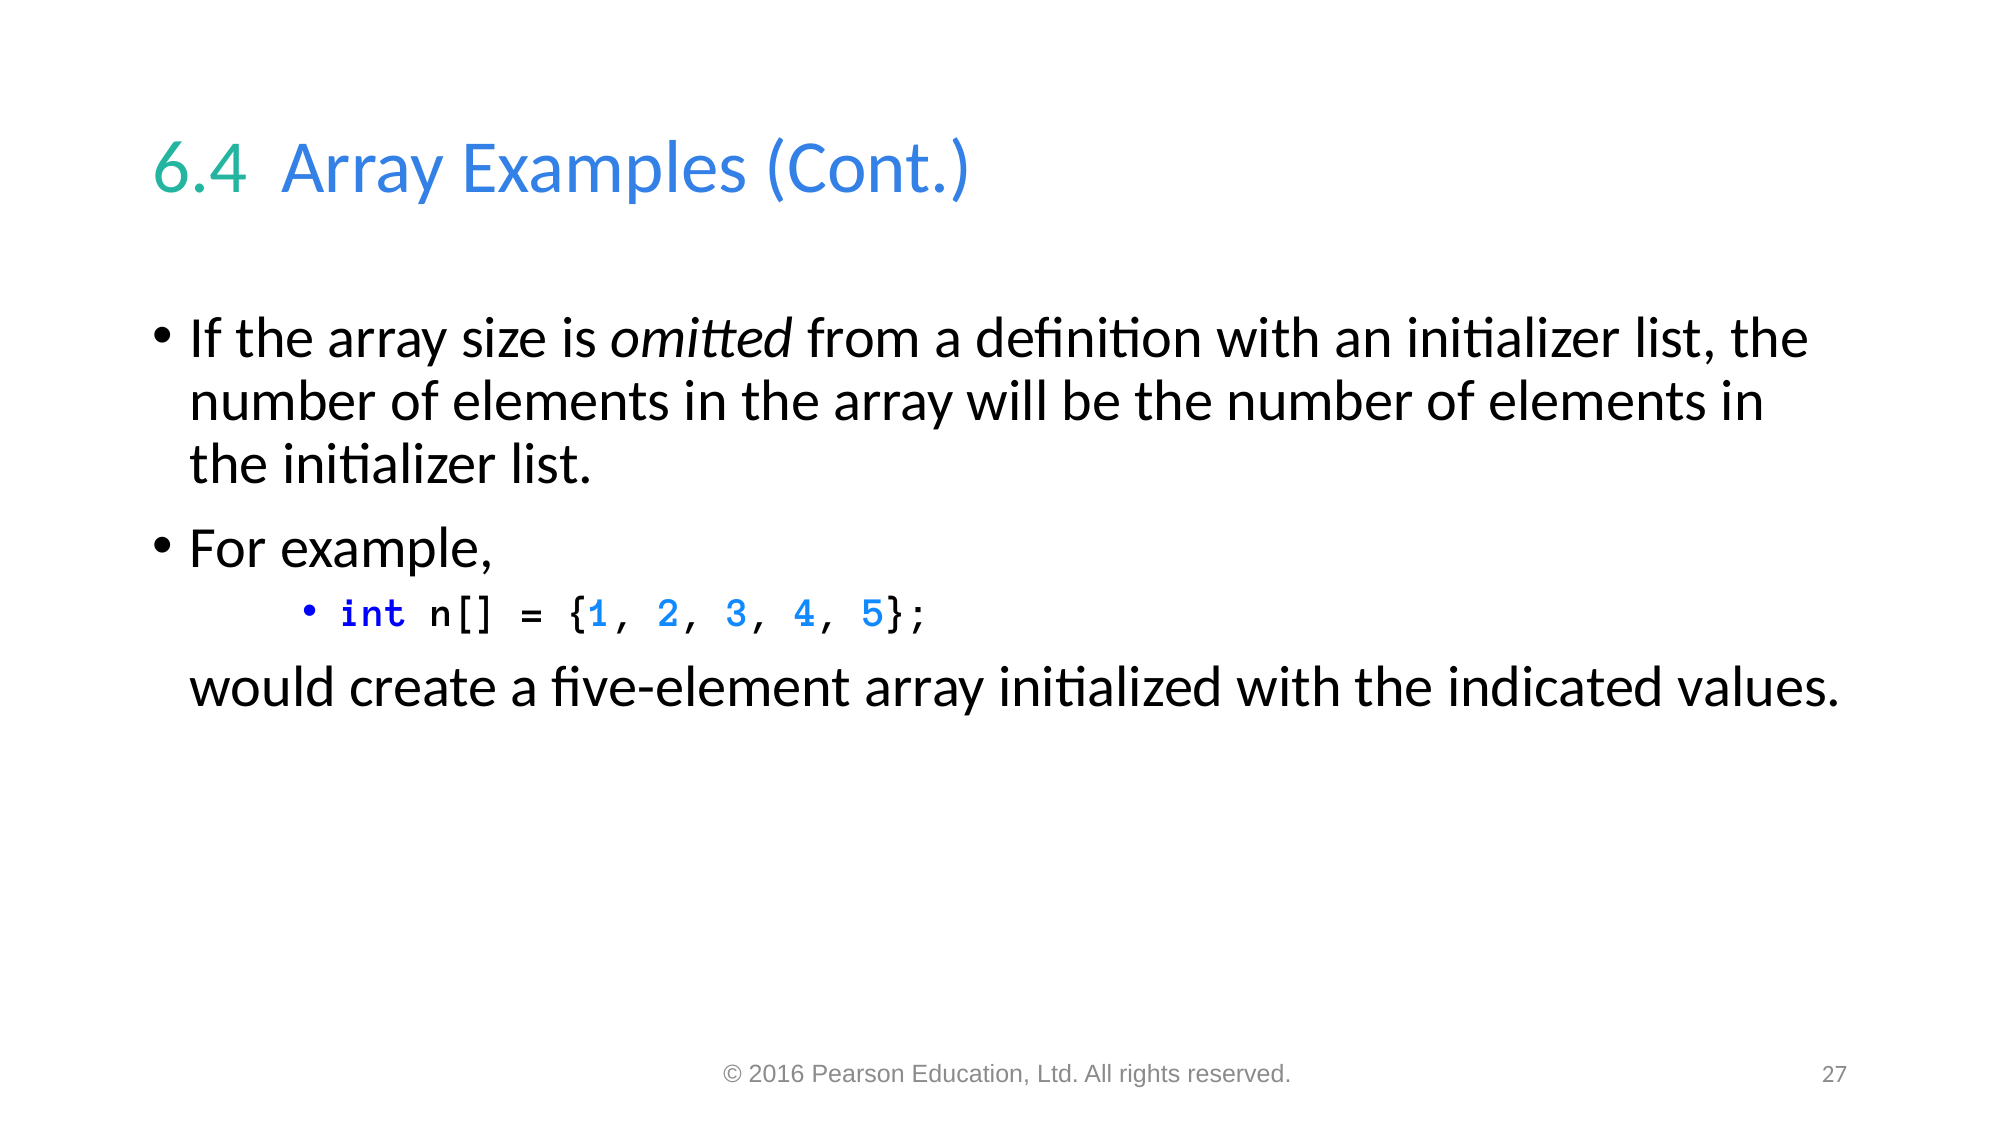

# 6.4  Array Examples (Cont.)
If the array size is omitted from a definition with an initializer list, the number of elements in the array will be the number of elements in the initializer list.
For example,
int n[] = {1, 2, 3, 4, 5};
	would create a five-element array initialized with the indicated values.
27
© 2016 Pearson Education, Ltd. All rights reserved.